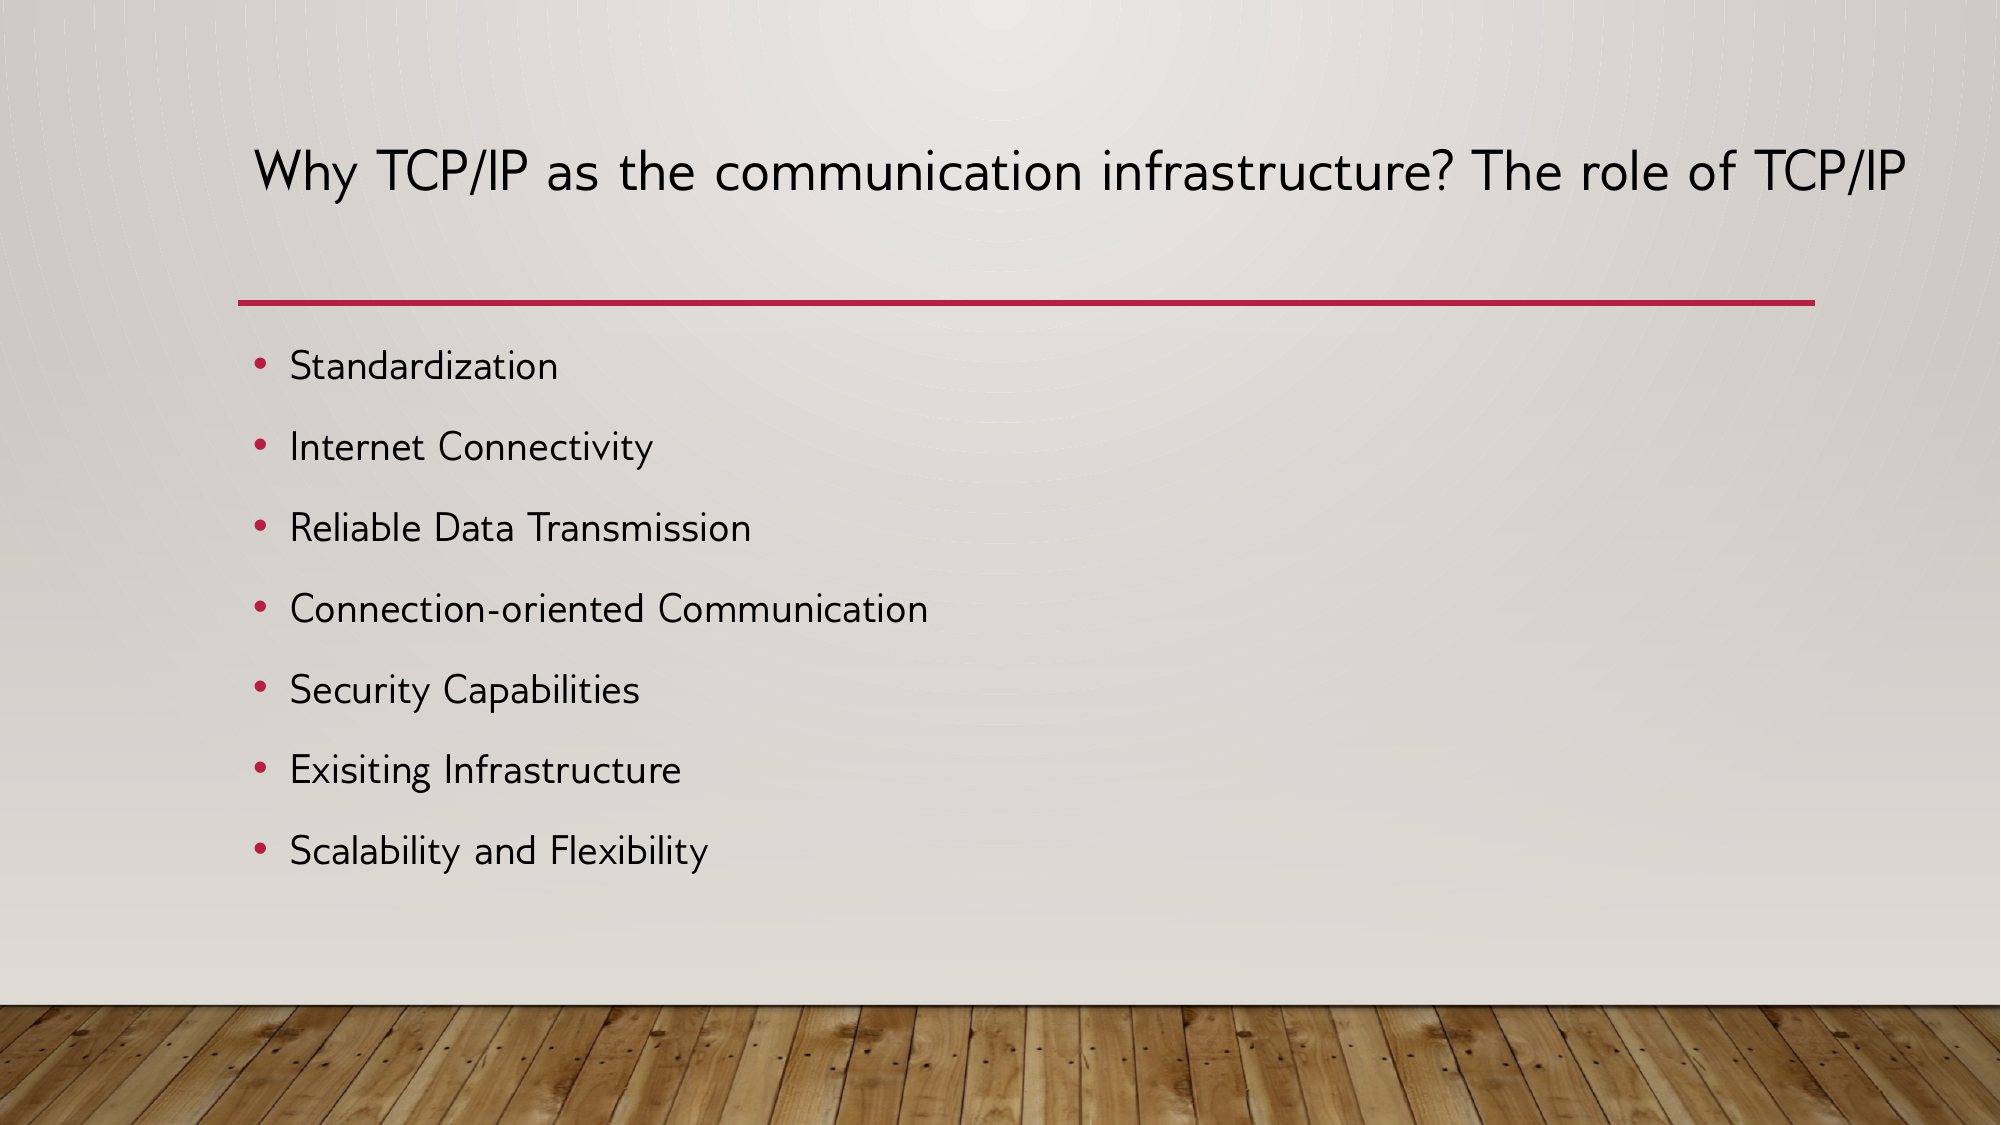

Why TCP/IP as the communication infrastructure? The role of TCP/IP

Standardization
Internet Connectivity
Reliable Data Transmission
Connection-oriented Communication
Security Capabilities
Exisiting Infrastructure
Scalability and Flexibility